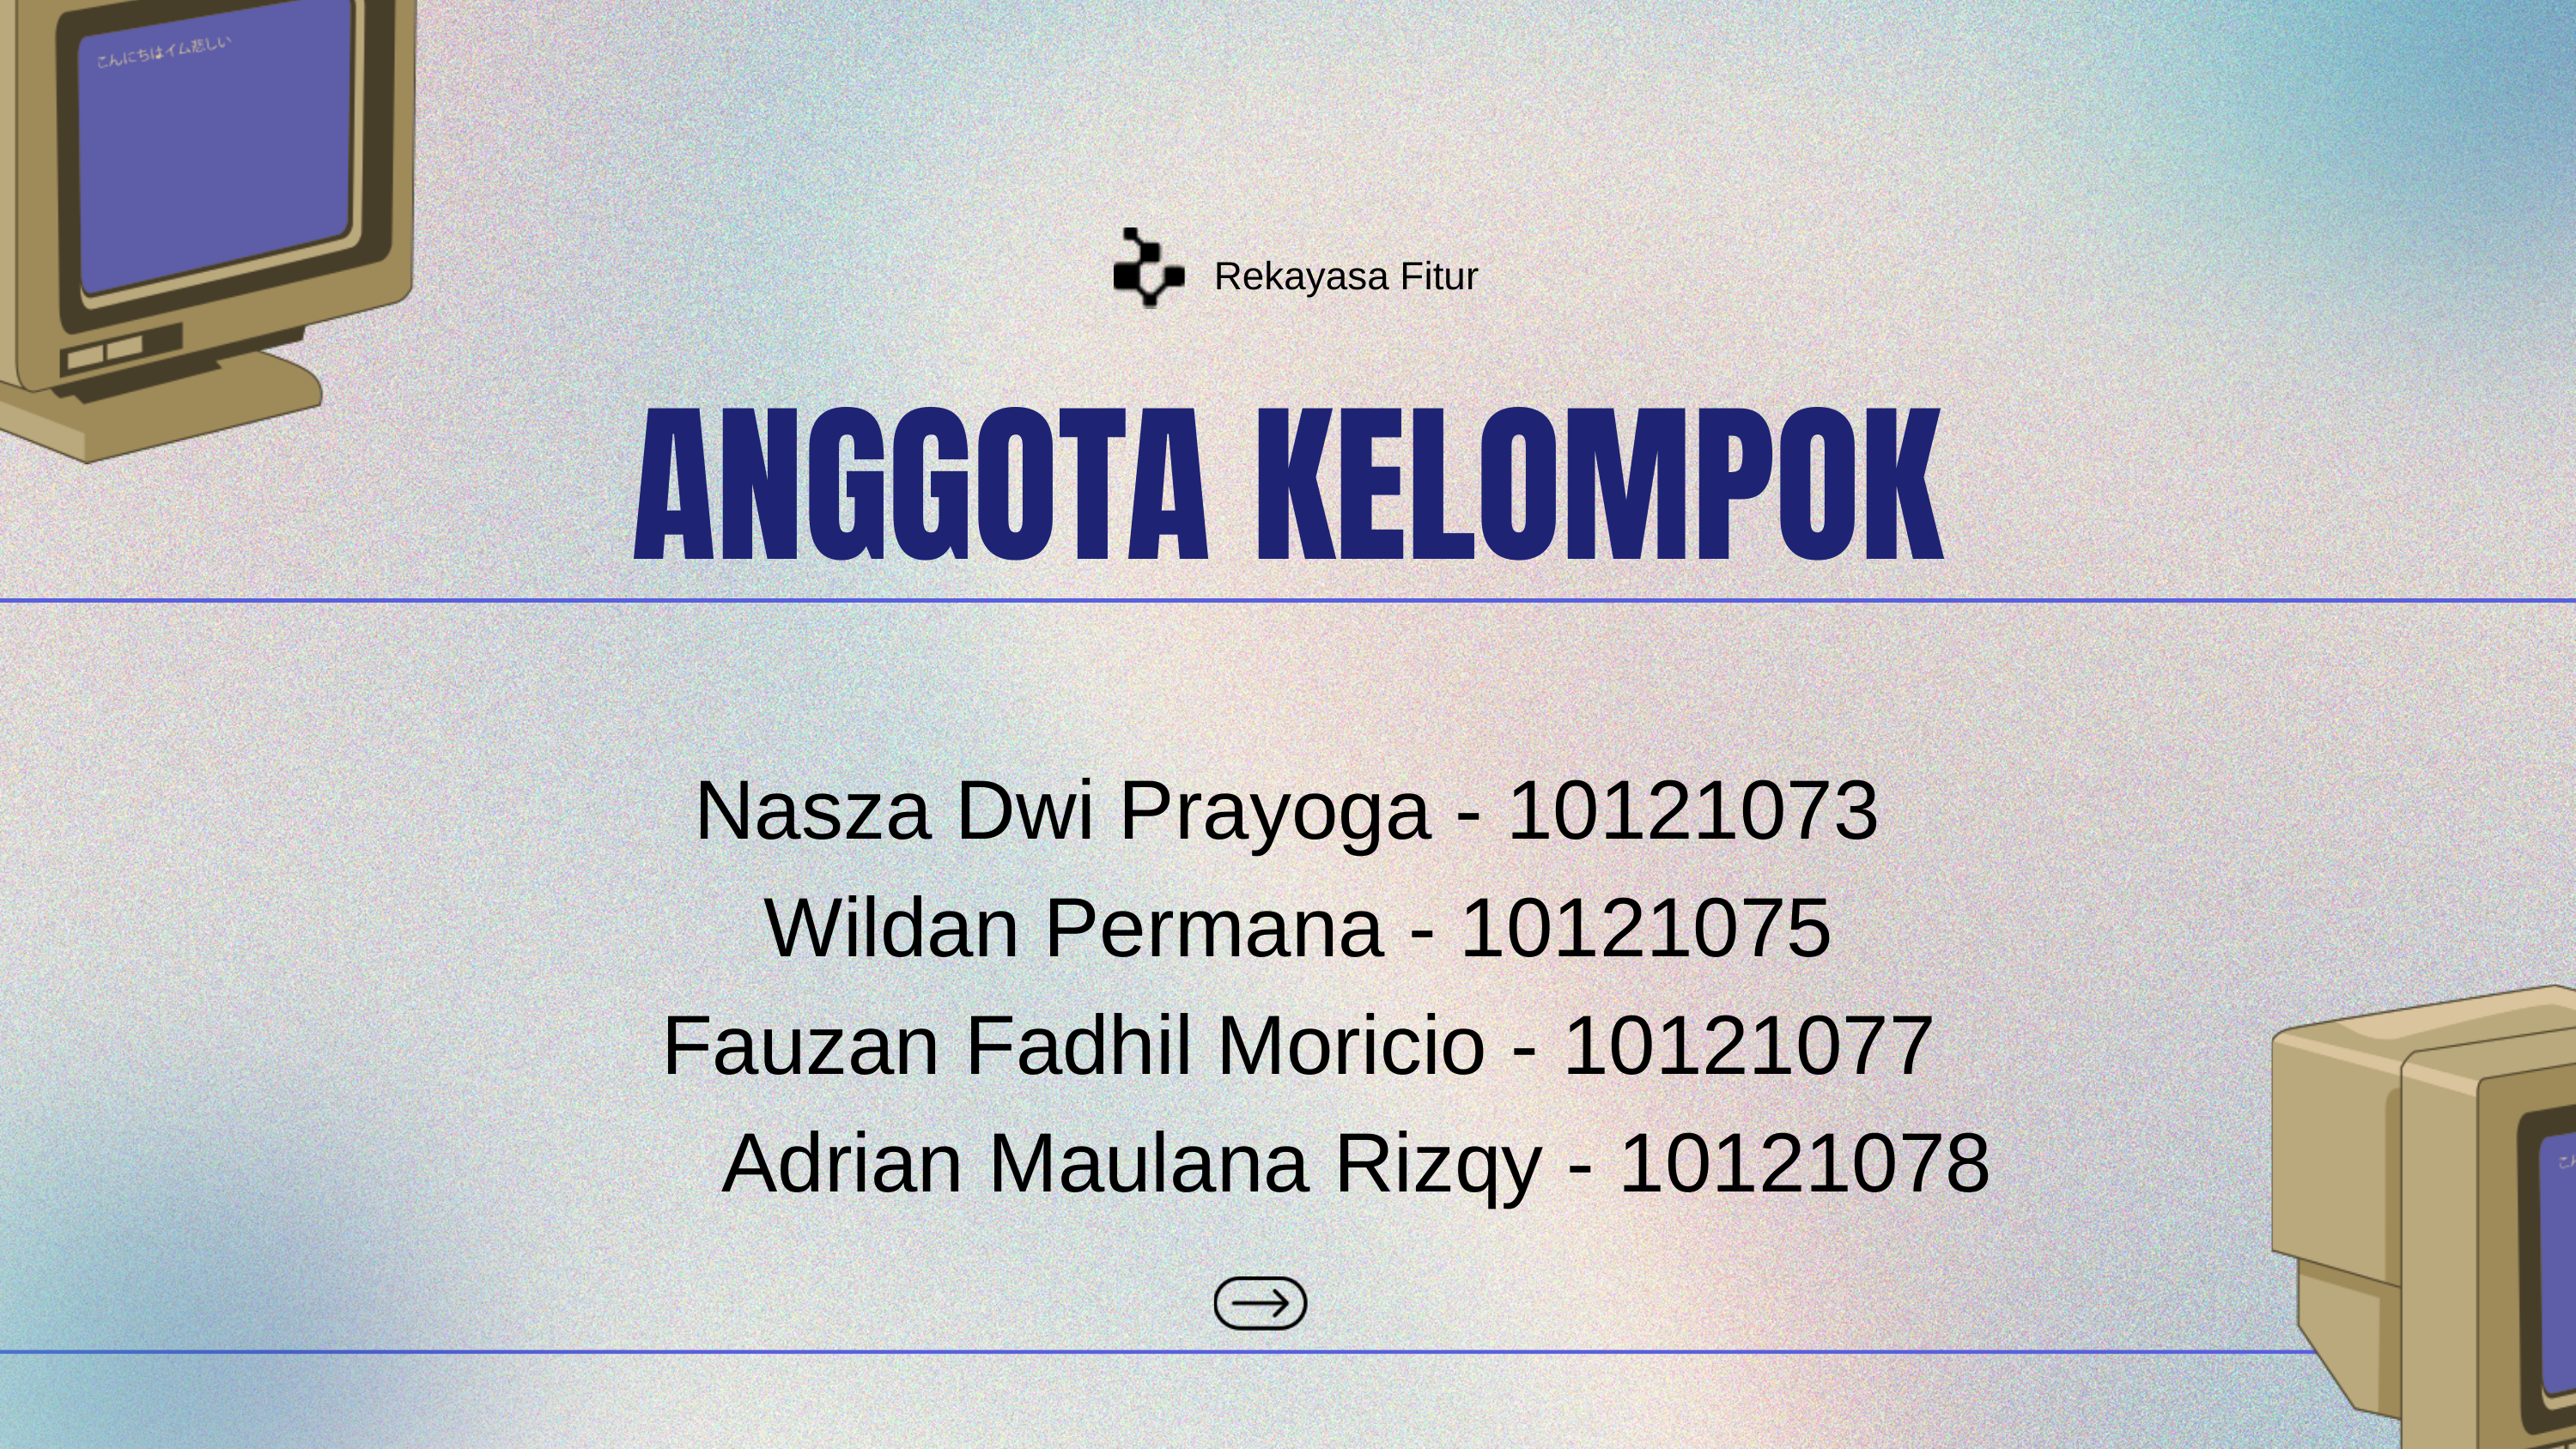

Rekayasa Fitur
ANGGOTA KELOMPOK

Nasza Dwi Prayoga - 10121073
 Wildan Permana - 10121075
 Fauzan Fadhil Moricio - 10121077
      Adrian Maulana Rizqy - 10121078